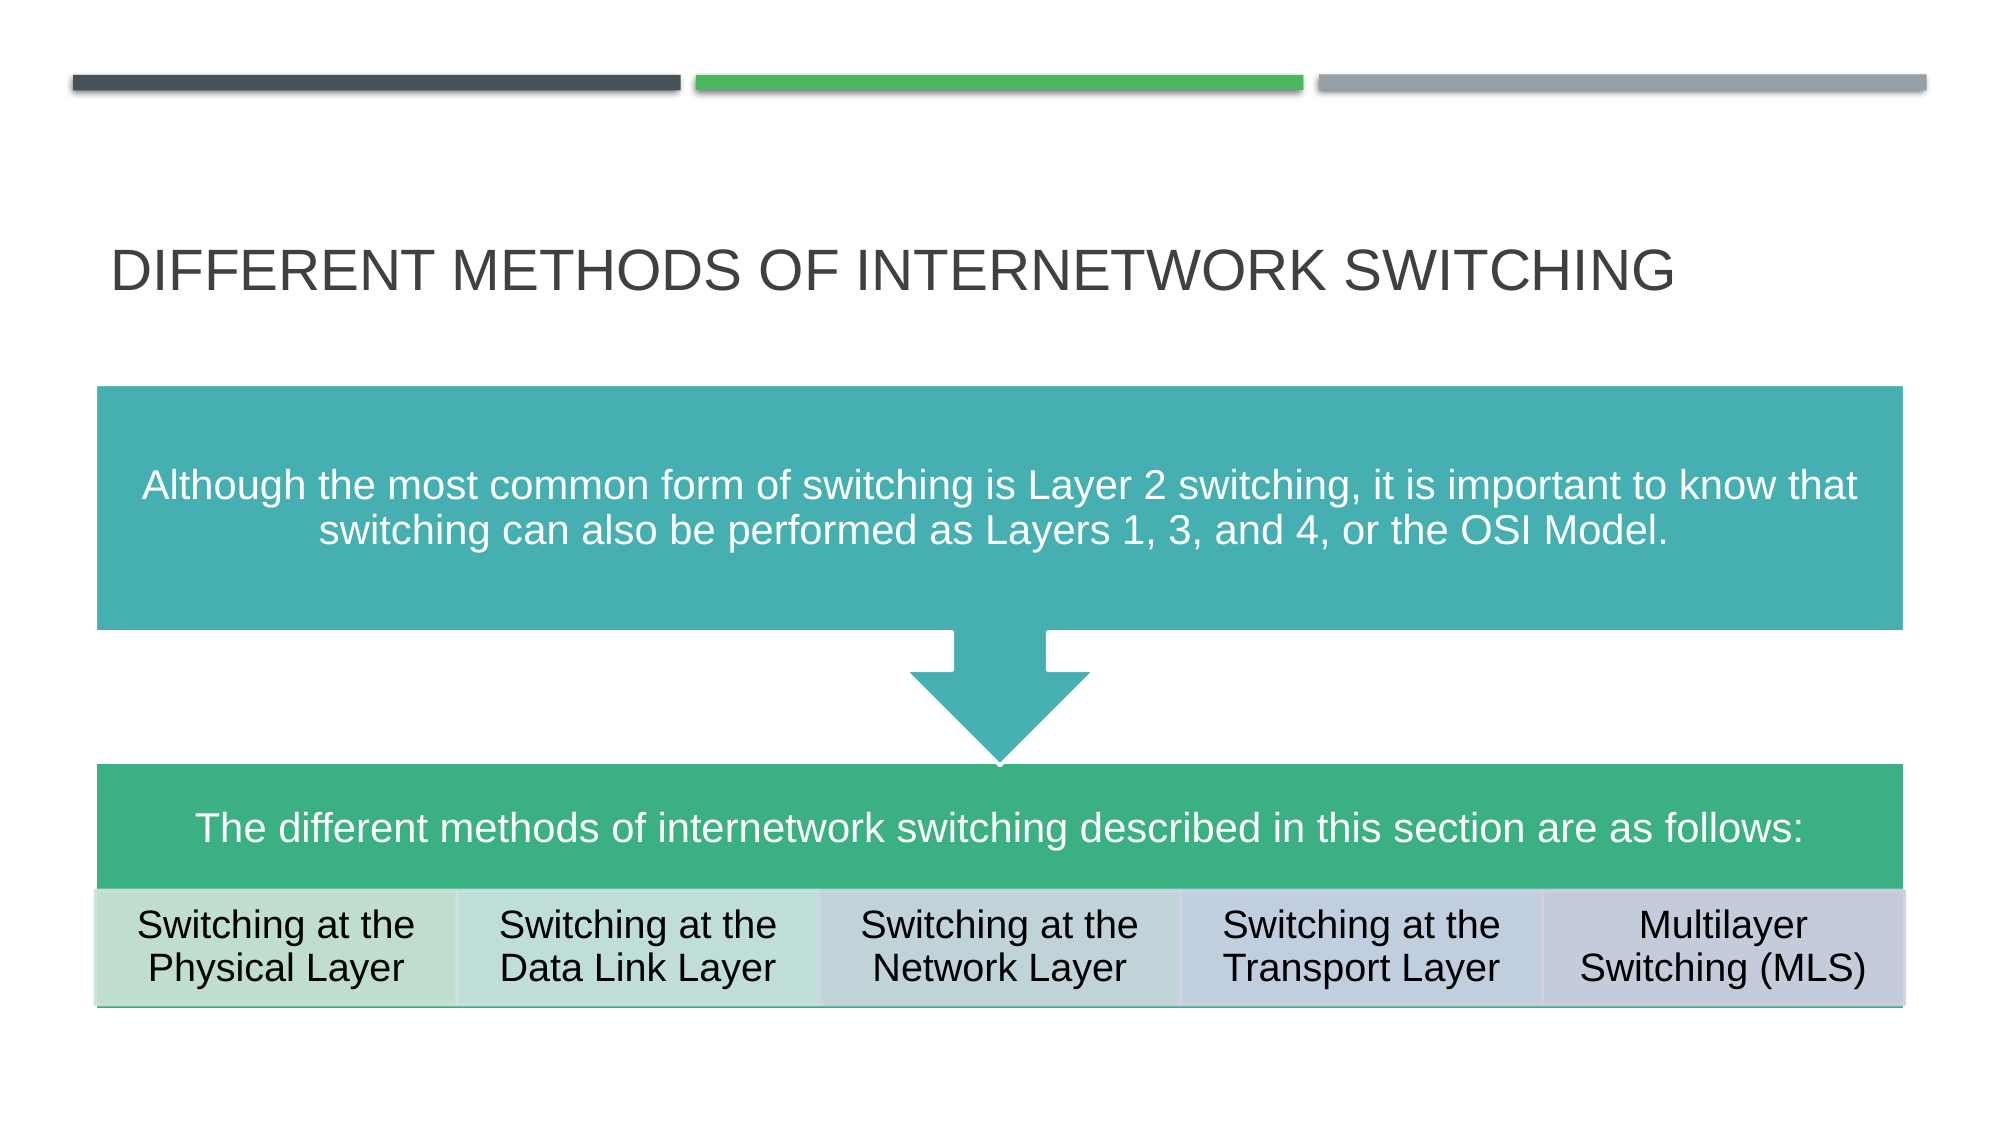

# different methods of internetwork switching
The different methods of internetwork switching described in this section are as follows:
Switching at the Physical Layer
Switching at the Data Link Layer
Switching at the Network Layer
Switching at the Transport Layer
Multilayer Switching (MLS)
Although the most common form of switching is Layer 2 switching, it is important to know that switching can also be performed as Layers 1, 3, and 4, or the OSI Model.